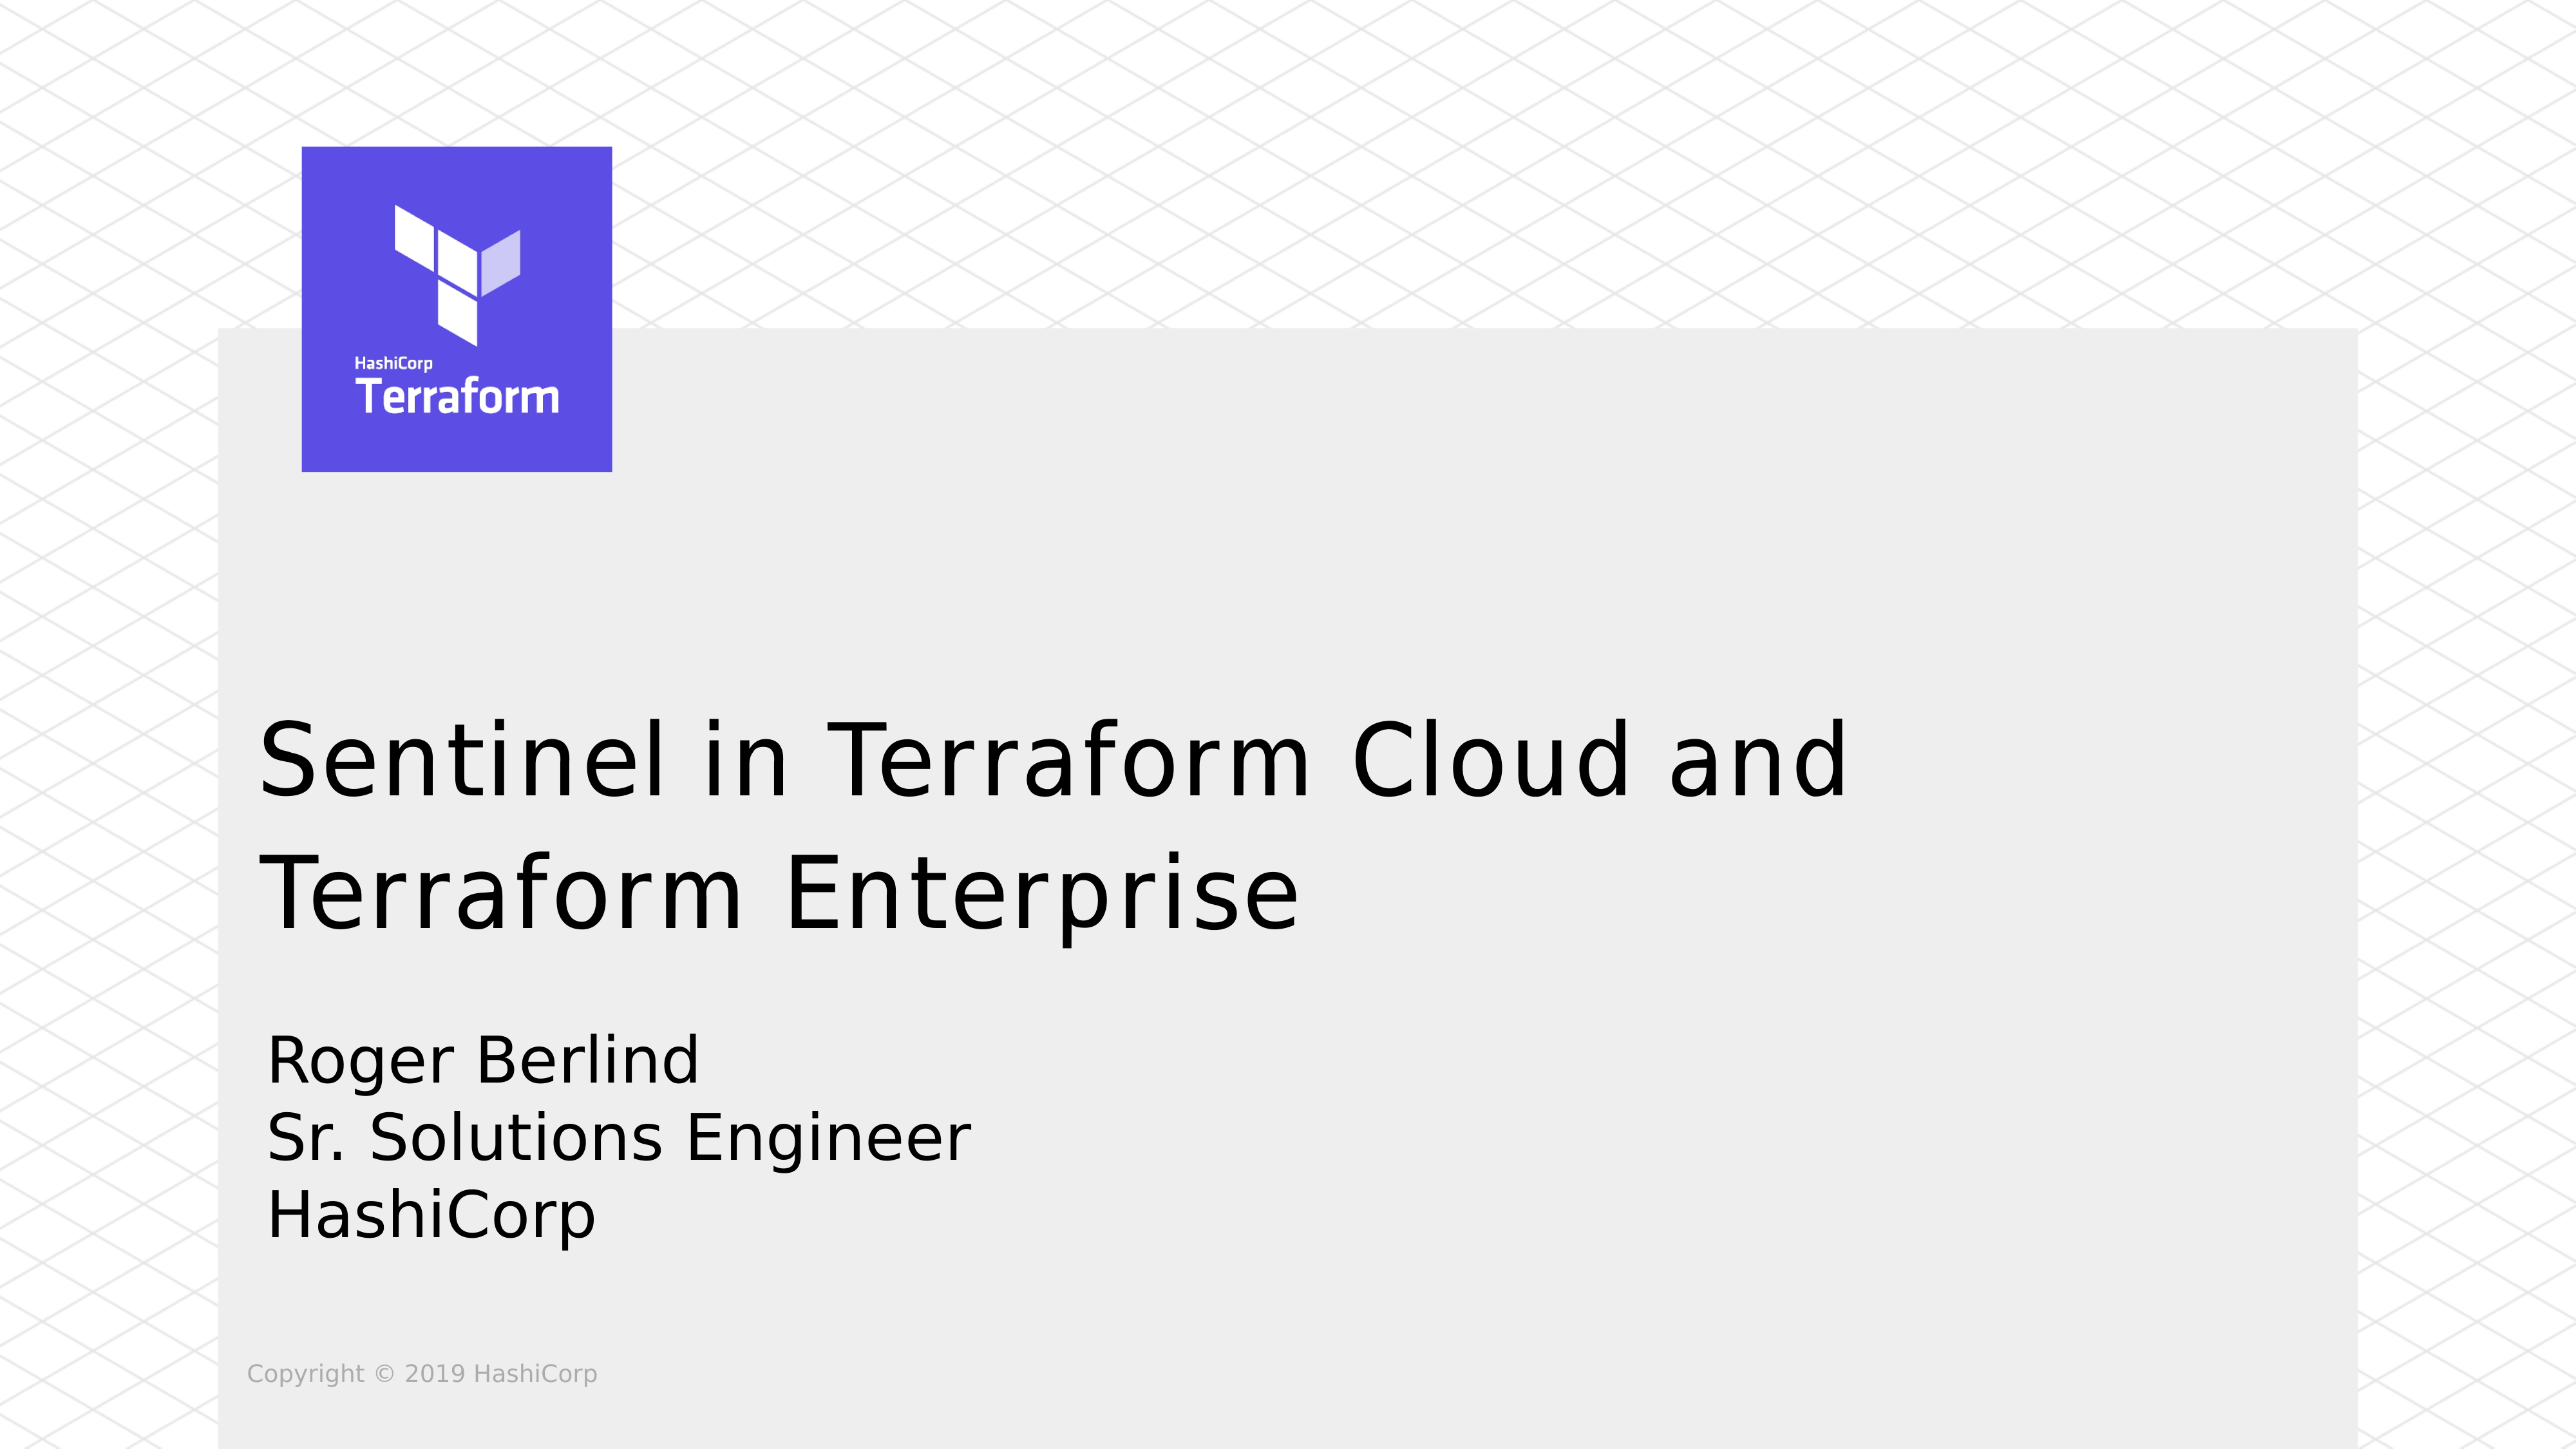

# Sentinel in Terraform Cloud and Terraform Enterprise
Roger Berlind
Sr. Solutions Engineer
HashiCorp